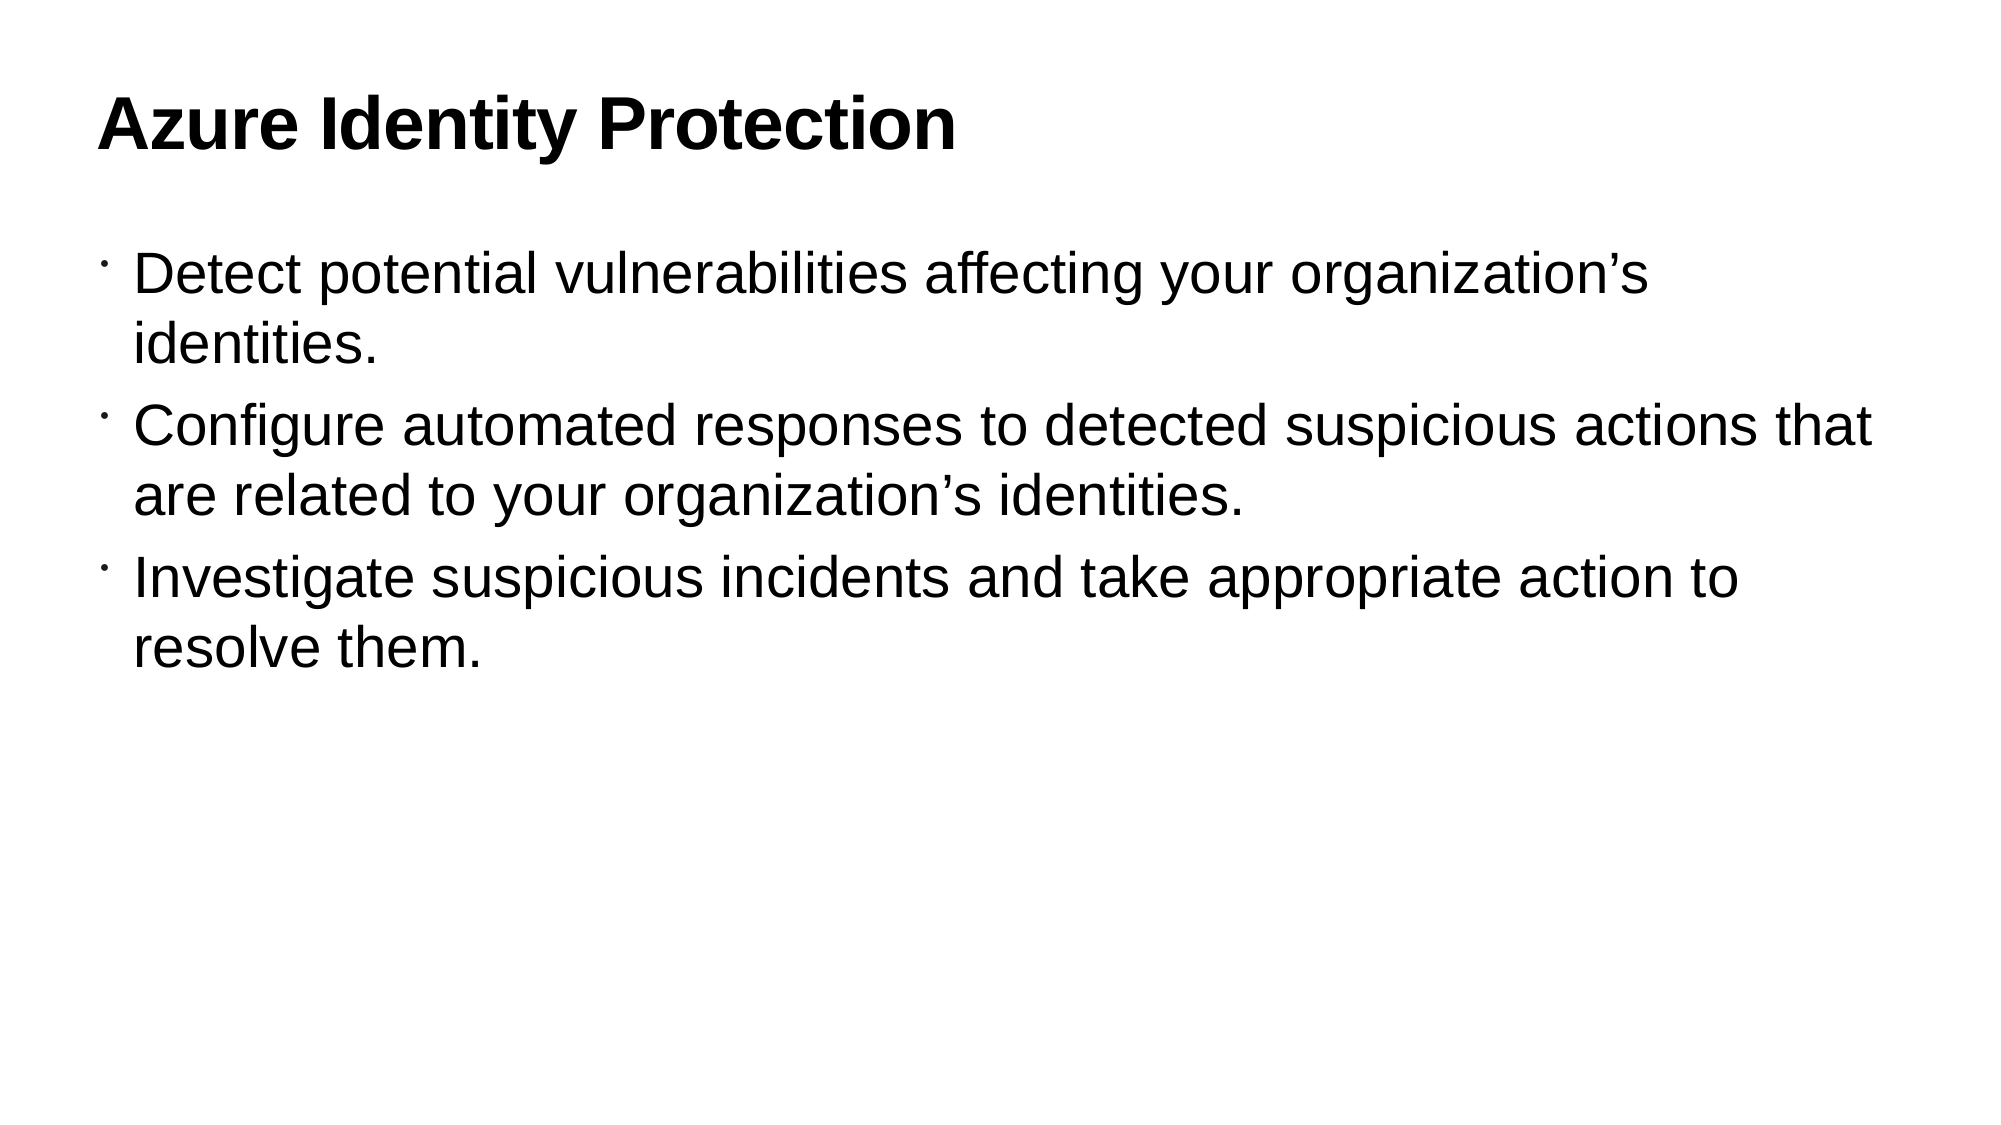

# Azure Identity Protection
Detect potential vulnerabilities affecting your organization’s identities.
Configure automated responses to detected suspicious actions that are related to your organization’s identities.
Investigate suspicious incidents and take appropriate action to resolve them.